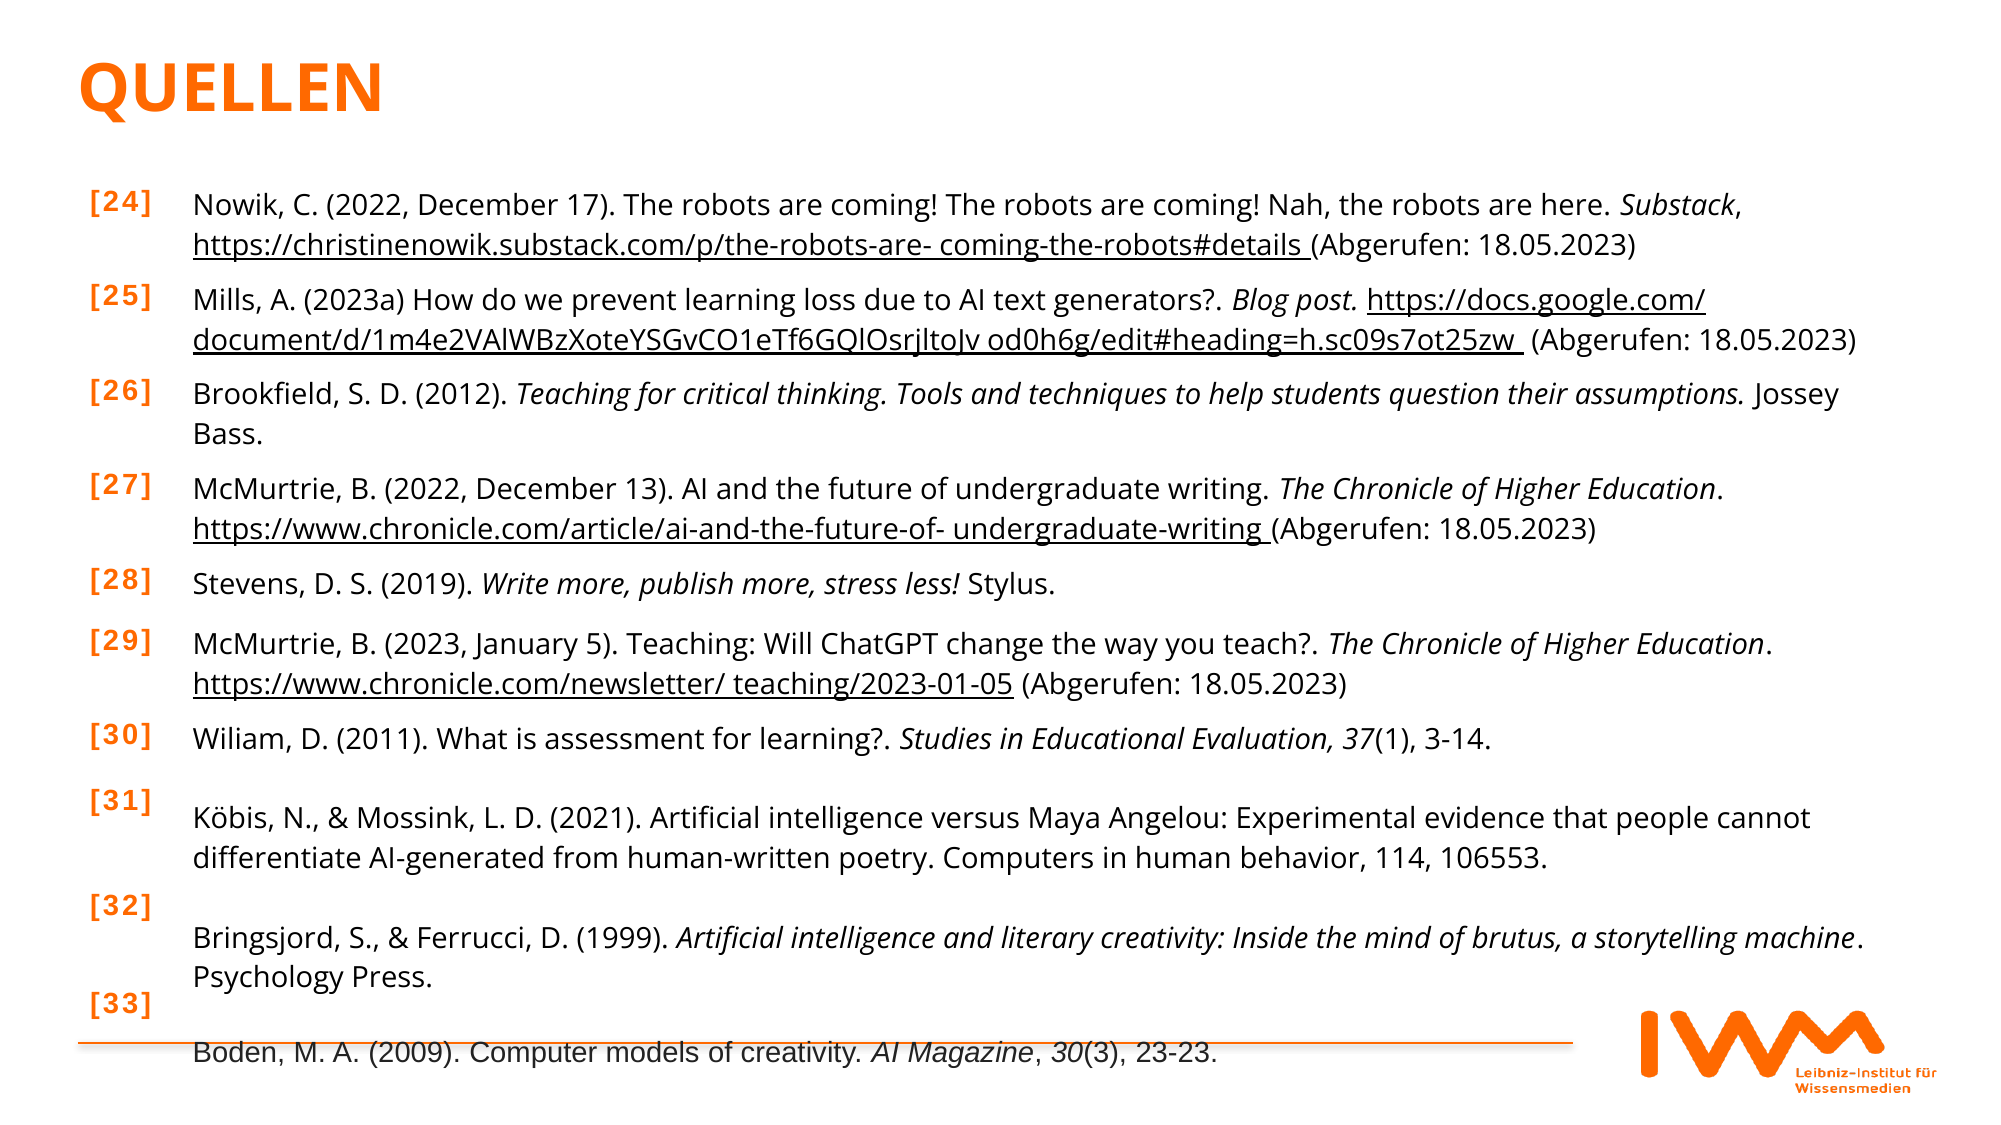

# QUELLEN
| [24] | Nowik, C. (2022, December 17). The robots are coming! The robots are coming! Nah, the robots are here. Substack, https://christinenowik.substack.com/p/the-robots-are- coming-the-robots#details (Abgerufen: 18.05.2023) |
| --- | --- |
| [25] | Mills, A. (2023a) How do we prevent learning loss due to AI text generators?. Blog post. https://docs.google.com/ document/d/1m4e2VAlWBzXoteYSGvCO1eTf6GQlOsrjltoJv od0h6g/edit#heading=h.sc09s7ot25zw (Abgerufen: 18.05.2023) |
| [26] | Brookfield, S. D. (2012). Teaching for critical thinking. Tools and techniques to help students question their assumptions. Jossey Bass. |
| [27] | McMurtrie, B. (2022, December 13). AI and the future of undergraduate writing. The Chronicle of Higher Education. https://www.chronicle.com/article/ai-and-the-future-of- undergraduate-writing (Abgerufen: 18.05.2023) |
| [28] | Stevens, D. S. (2019). Write more, publish more, stress less! Stylus. |
| [29] | McMurtrie, B. (2023, January 5). Teaching: Will ChatGPT change the way you teach?. The Chronicle of Higher Education. https://www.chronicle.com/newsletter/ teaching/2023-01-05 (Abgerufen: 18.05.2023) |
| [30] [31] [32] [33] | Wiliam, D. (2011). What is assessment for learning?. Studies in Educational Evaluation, 37(1), 3-14. Köbis, N., & Mossink, L. D. (2021). Artificial intelligence versus Maya Angelou: Experimental evidence that people cannot differentiate AI-generated from human-written poetry. Computers in human behavior, 114, 106553. Bringsjord, S., & Ferrucci, D. (1999). Artificial intelligence and literary creativity: Inside the mind of brutus, a storytelling machine. Psychology Press. Boden, M. A. (2009). Computer models of creativity. AI Magazine, 30(3), 23-23. |
|  |  |
|  |  |
|  |  |